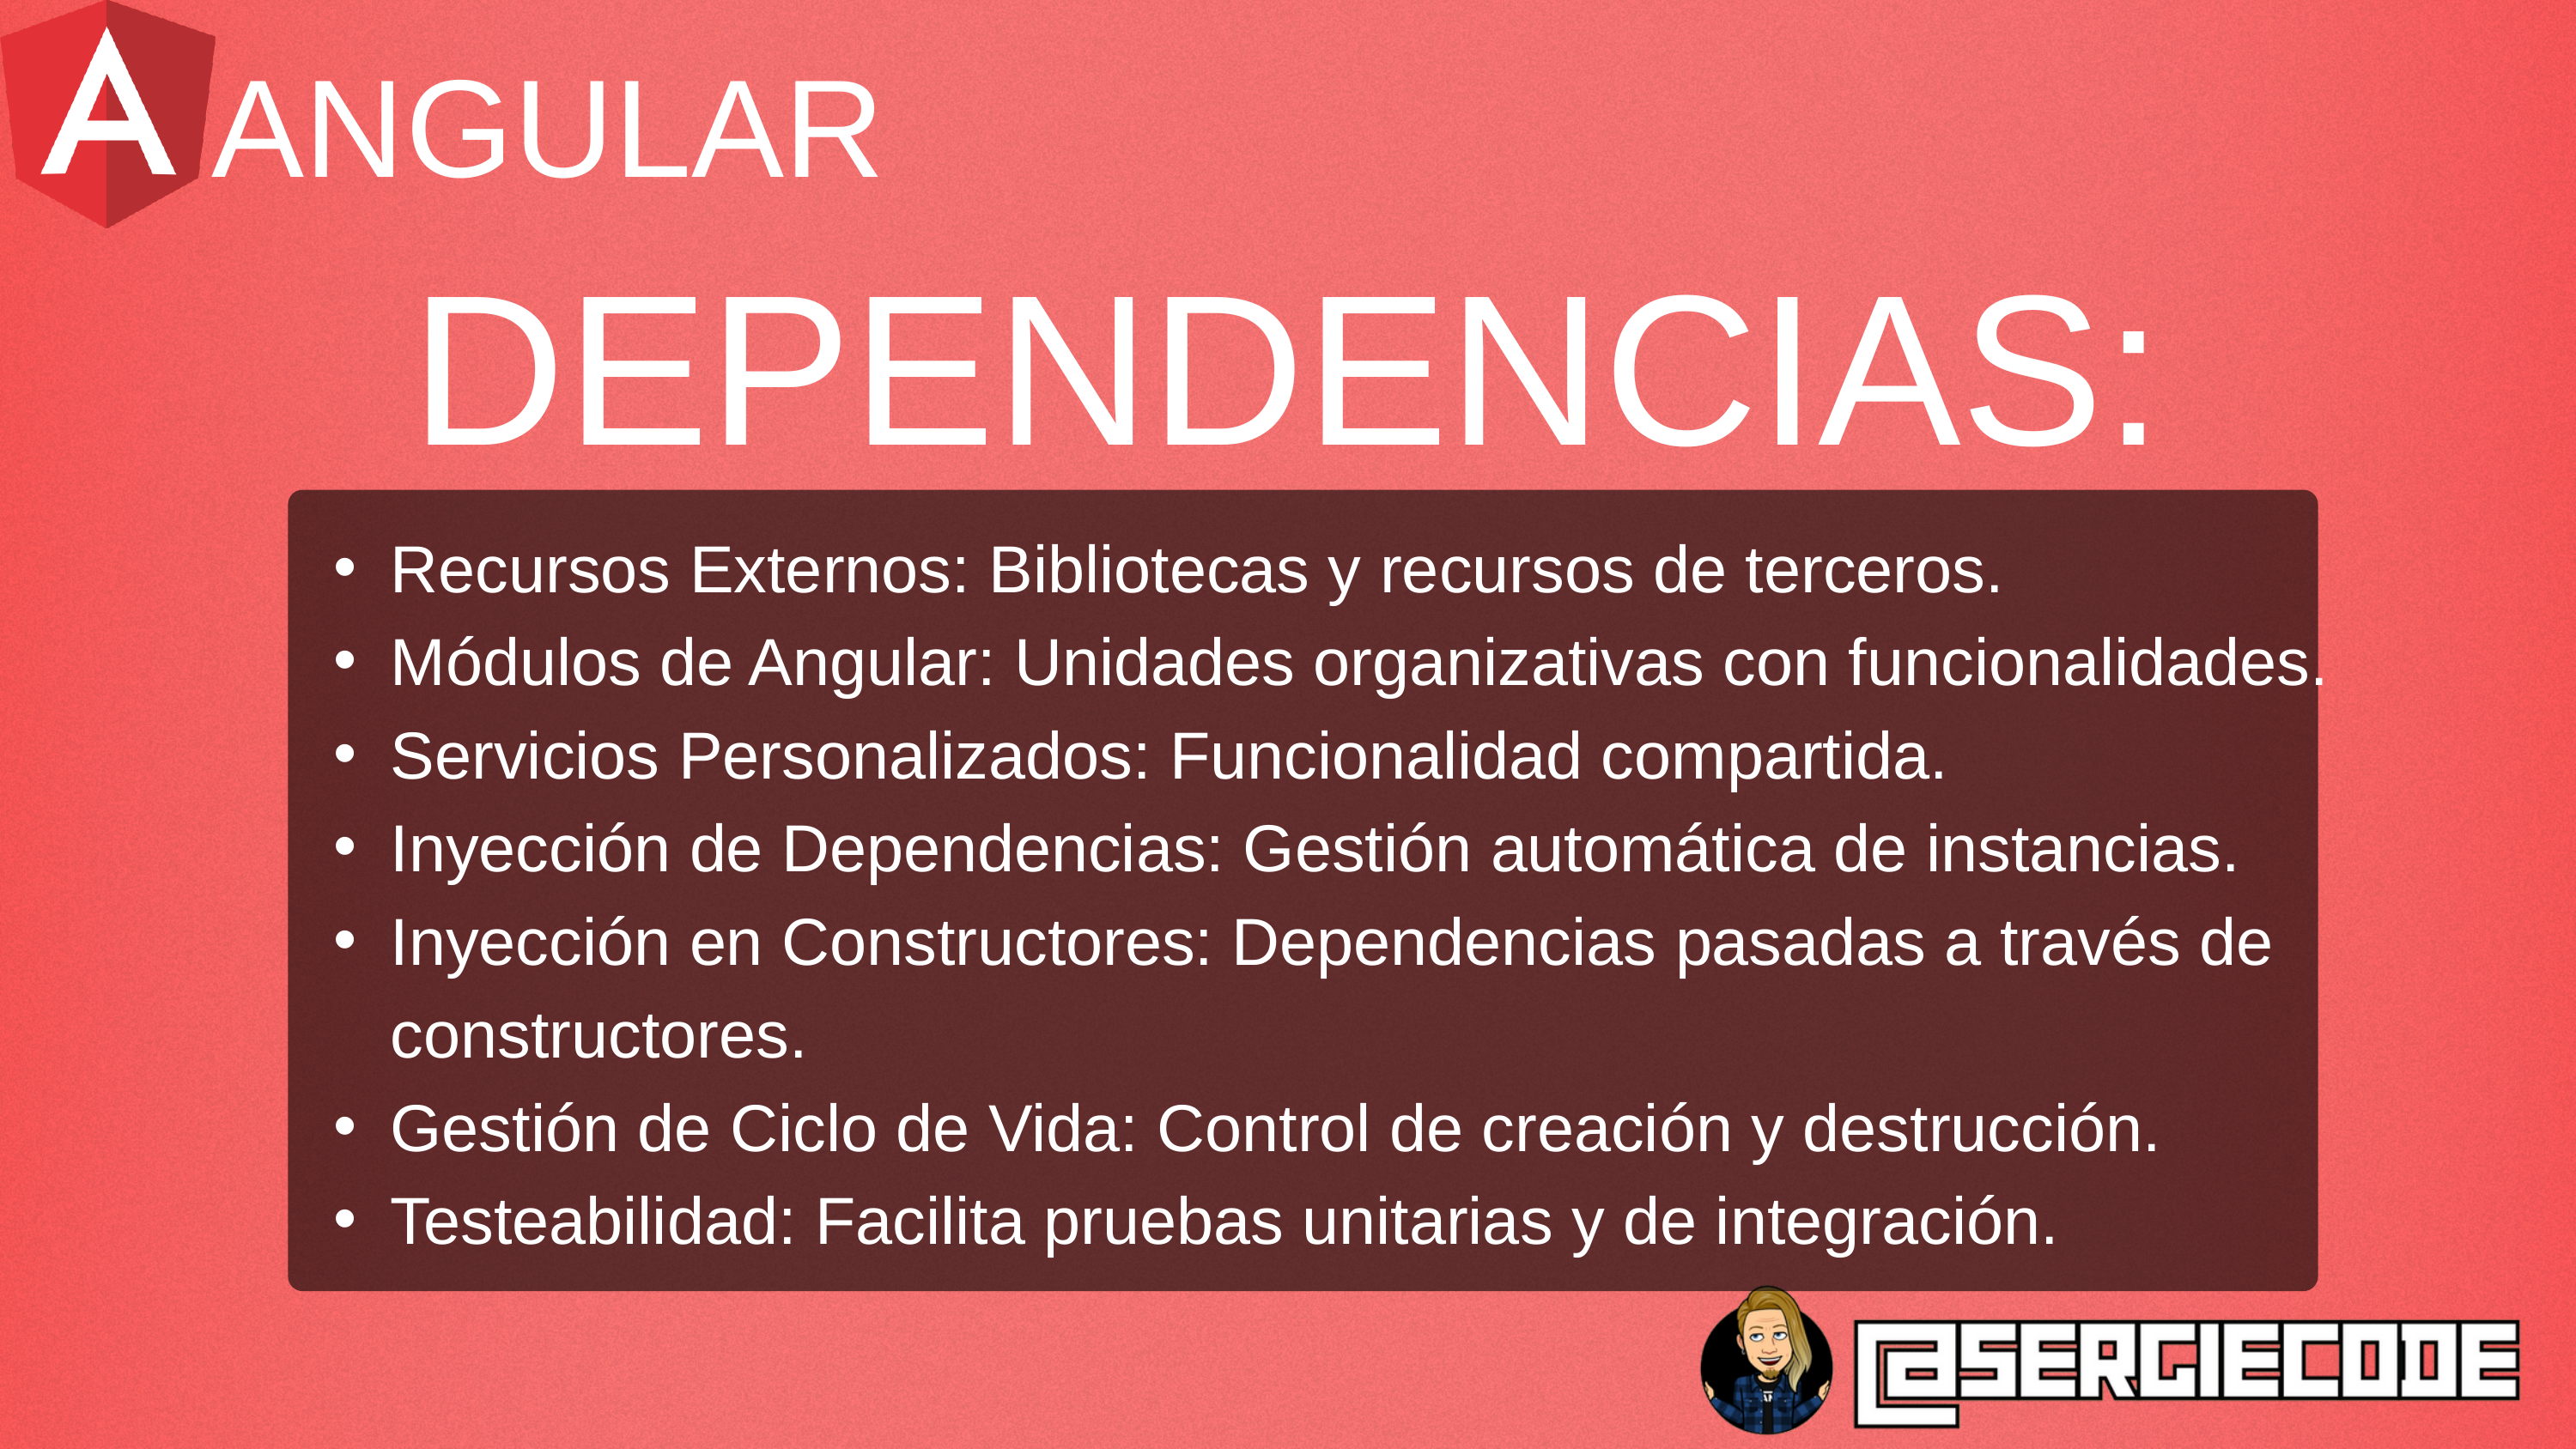

ANGULAR
DEPENDENCIAS:

Recursos Externos: Bibliotecas y recursos de terceros.
Módulos de Angular: Unidades organizativas con funcionalidades.
Servicios Personalizados: Funcionalidad compartida.
Inyección de Dependencias: Gestión automática de instancias.
Inyección en Constructores: Dependencias pasadas a través de constructores.
Gestión de Ciclo de Vida: Control de creación y destrucción.
Testeabilidad: Facilita pruebas unitarias y de integración.